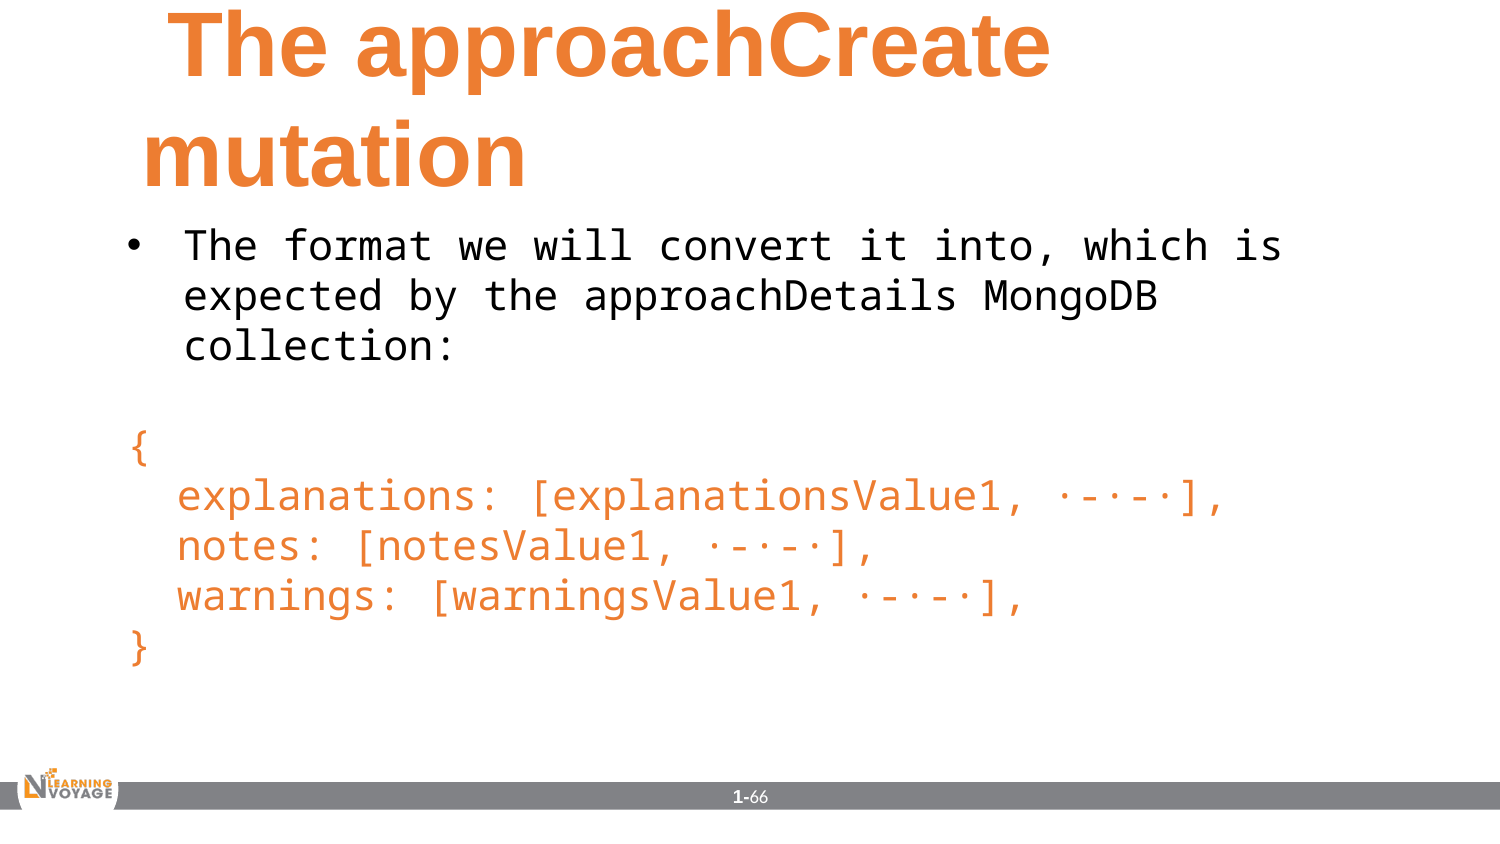

The approachCreate mutation
The format we will convert it into, which is expected by the approachDetails MongoDB collection:

{
  explanations: [explanationsValue1, ·-·-·],
  notes: [notesValue1, ·-·-·],
  warnings: [warningsValue1, ·-·-·],
}
1-66